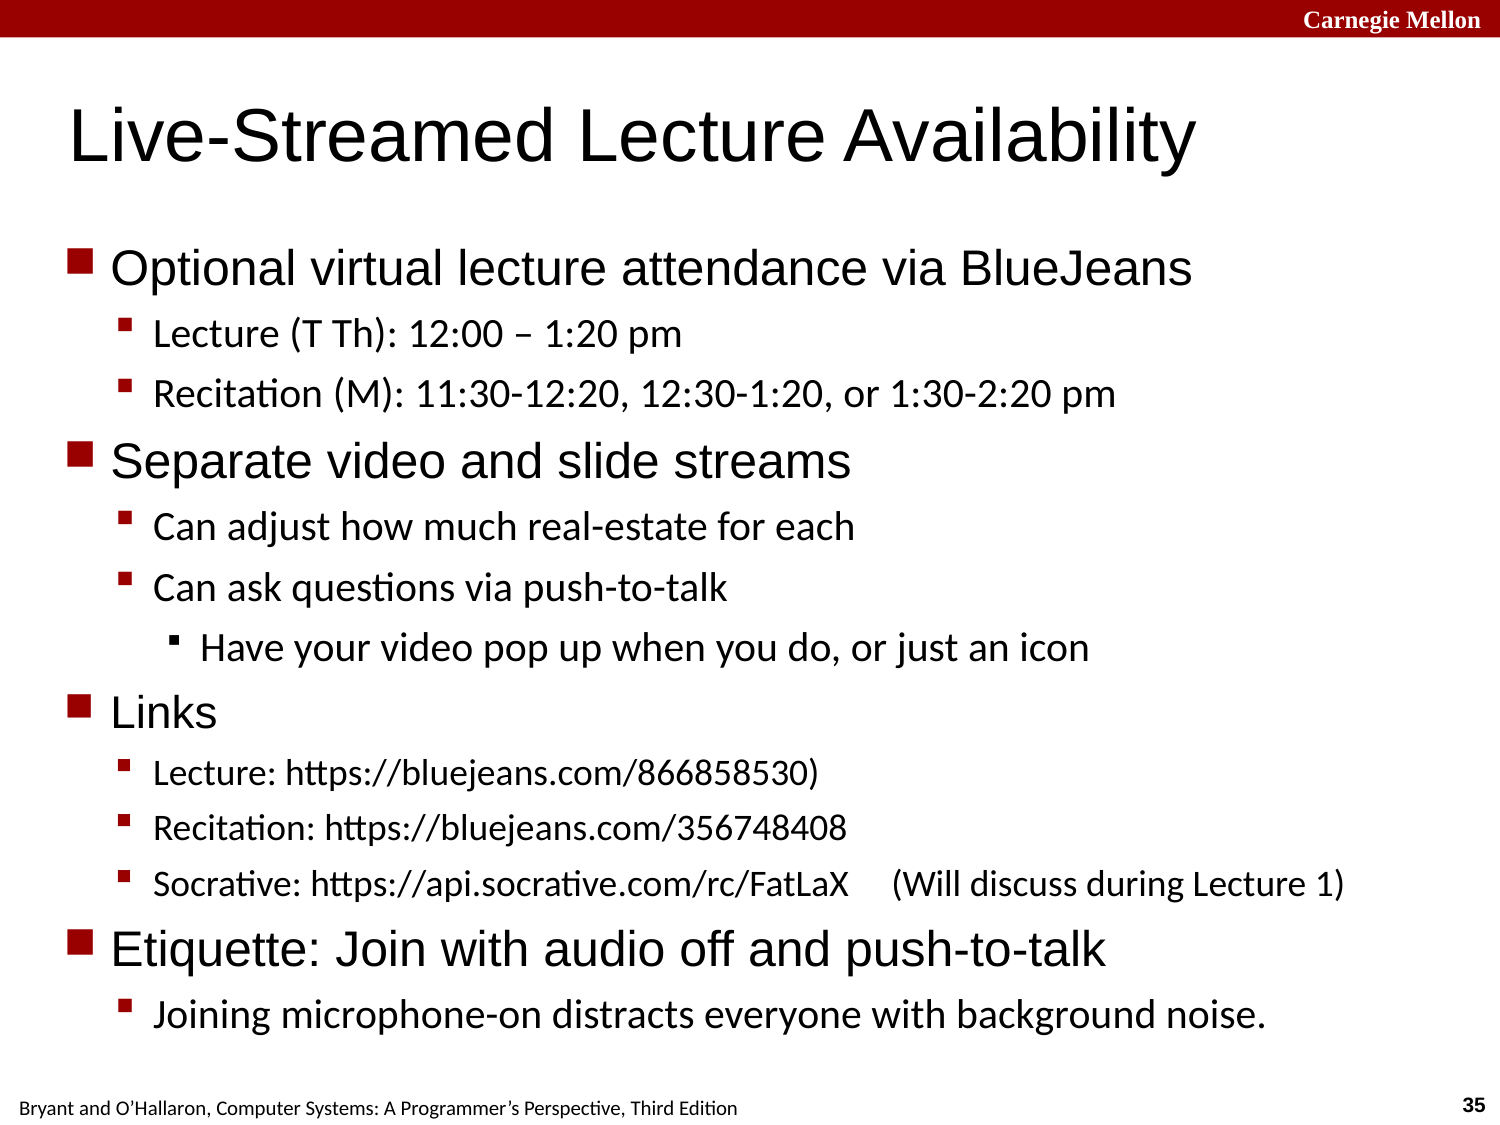

# Live-Streamed Lecture Availability
Optional virtual lecture attendance via BlueJeans
Lecture (T Th): 12:00 – 1:20 pm
Recitation (M): 11:30-12:20, 12:30-1:20, or 1:30-2:20 pm
Separate video and slide streams
Can adjust how much real-estate for each
Can ask questions via push-to-talk
Have your video pop up when you do, or just an icon
Links
Lecture: https://bluejeans.com/866858530)
Recitation: https://bluejeans.com/356748408
Socrative: https://api.socrative.com/rc/FatLaX     (Will discuss during Lecture 1)
Etiquette: Join with audio off and push-to-talk
Joining microphone-on distracts everyone with background noise.